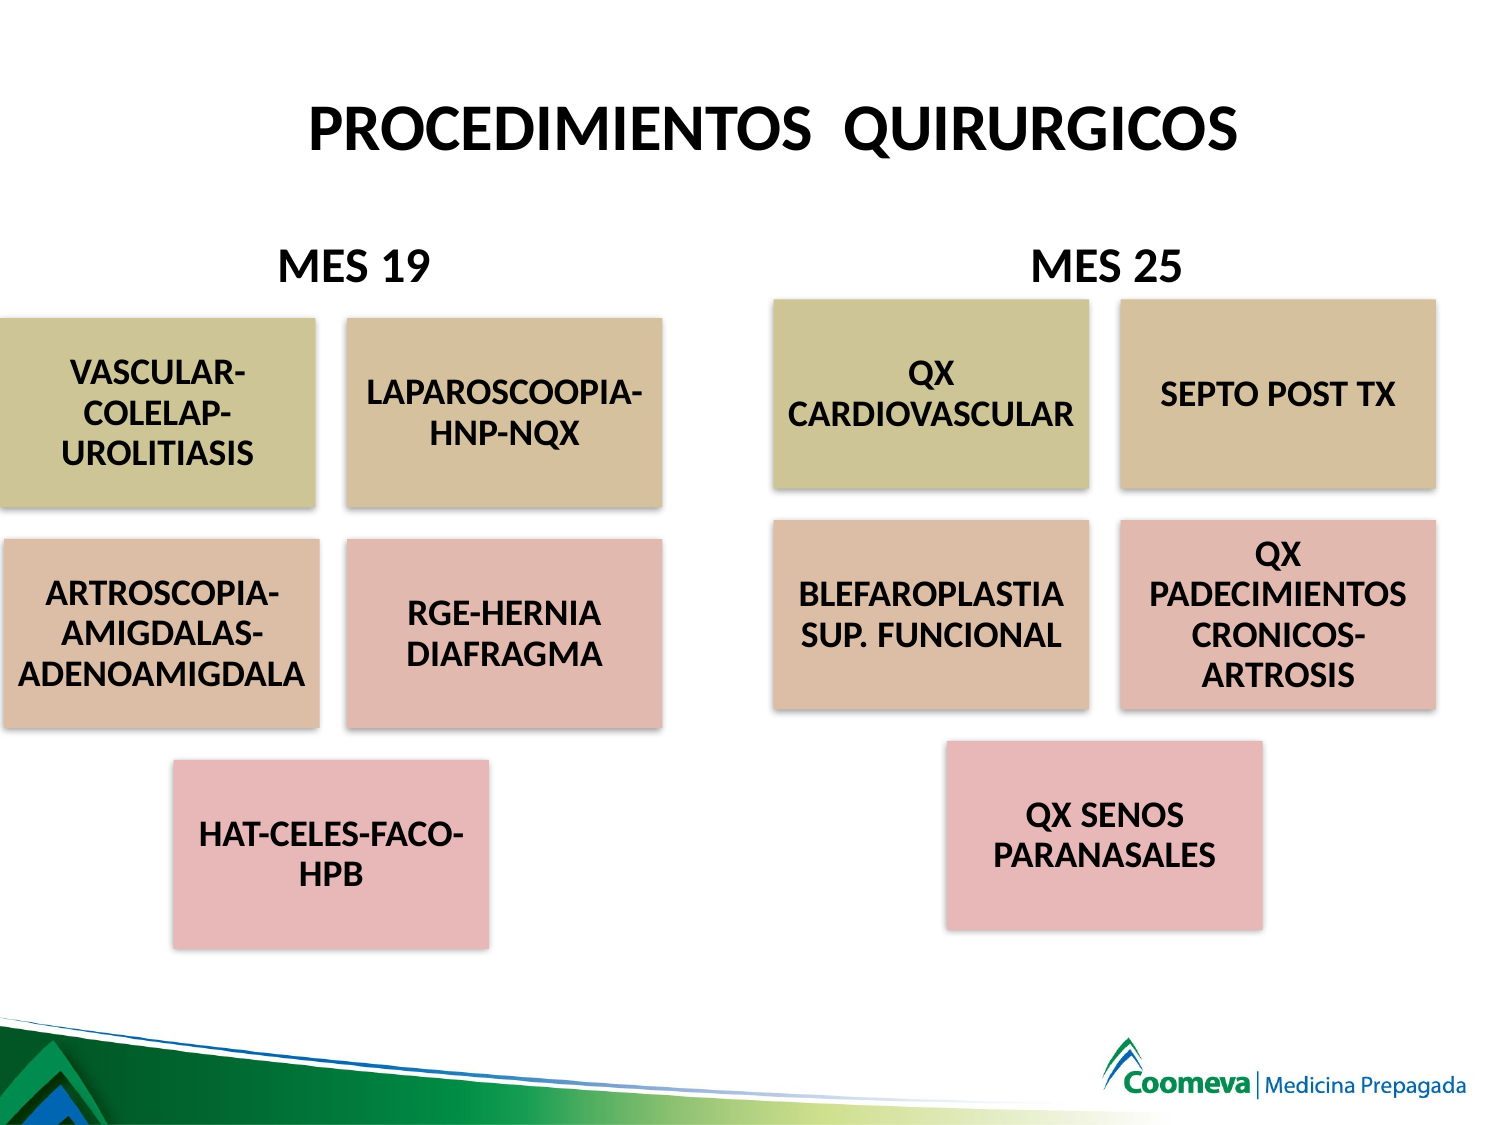

PROCEDIMIENTOS  QUIRURGICOS
MES 19
MES 25
QX CARDIOVASCULAR
SEPTO POST TX
BLEFAROPLASTIA SUP. FUNCIONAL
QX PADECIMIENTOS CRONICOS-ARTROSIS
QX SENOS PARANASALES
VASCULAR-COLELAP-UROLITIASIS
LAPAROSCOOPIA-HNP-NQX
ARTROSCOPIA-AMIGDALAS-ADENOAMIGDALA
RGE-HERNIA DIAFRAGMA
HAT-CELES-FACO-HPB